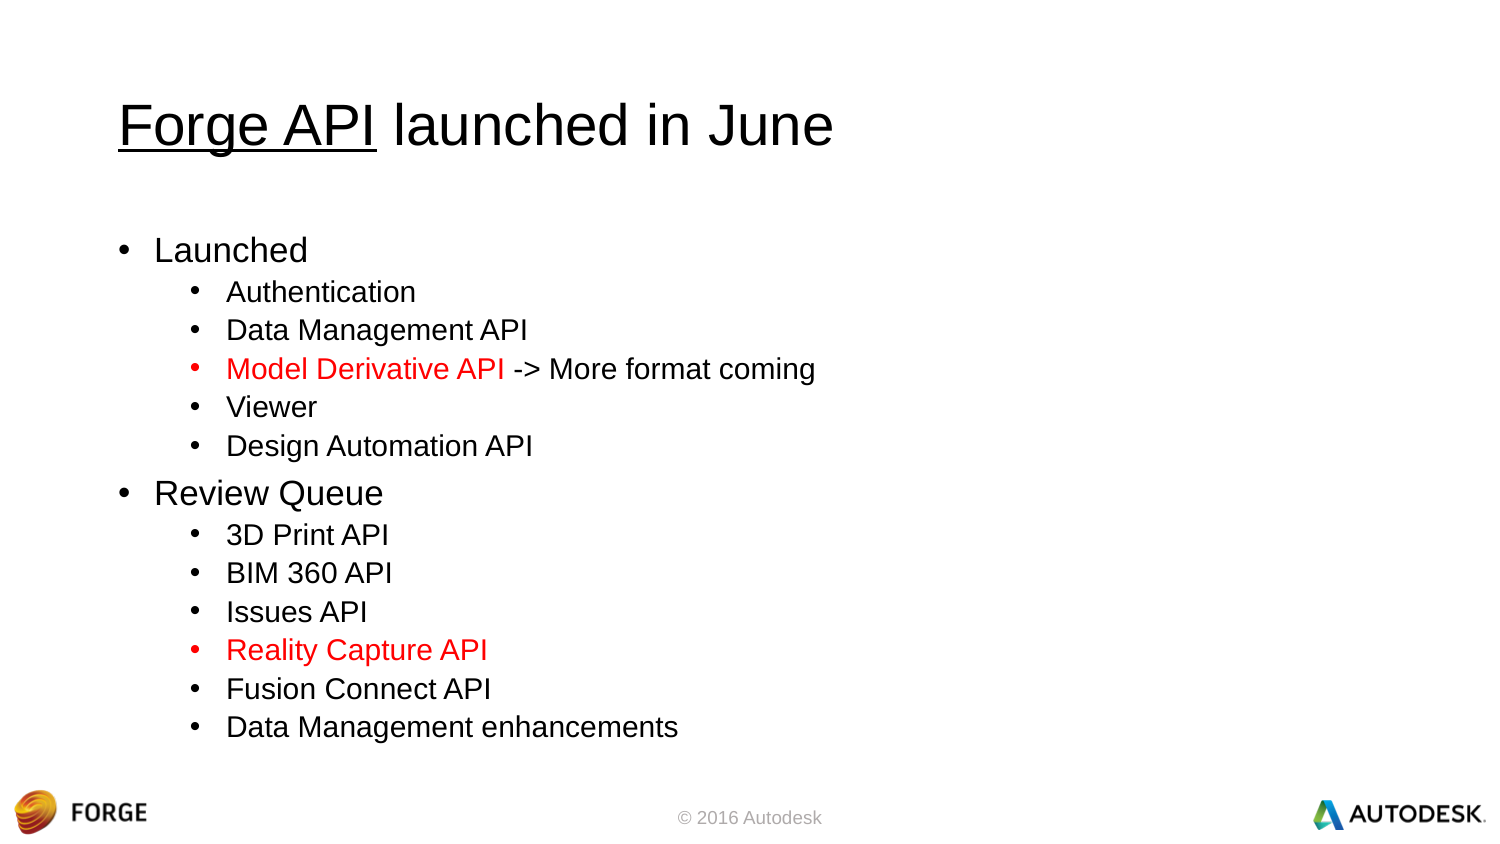

# Forge API launched in June
Launched
Authentication
Data Management API
Model Derivative API -> More format coming
Viewer
Design Automation API
Review Queue
3D Print API
BIM 360 API
Issues API
Reality Capture API
Fusion Connect API
Data Management enhancements